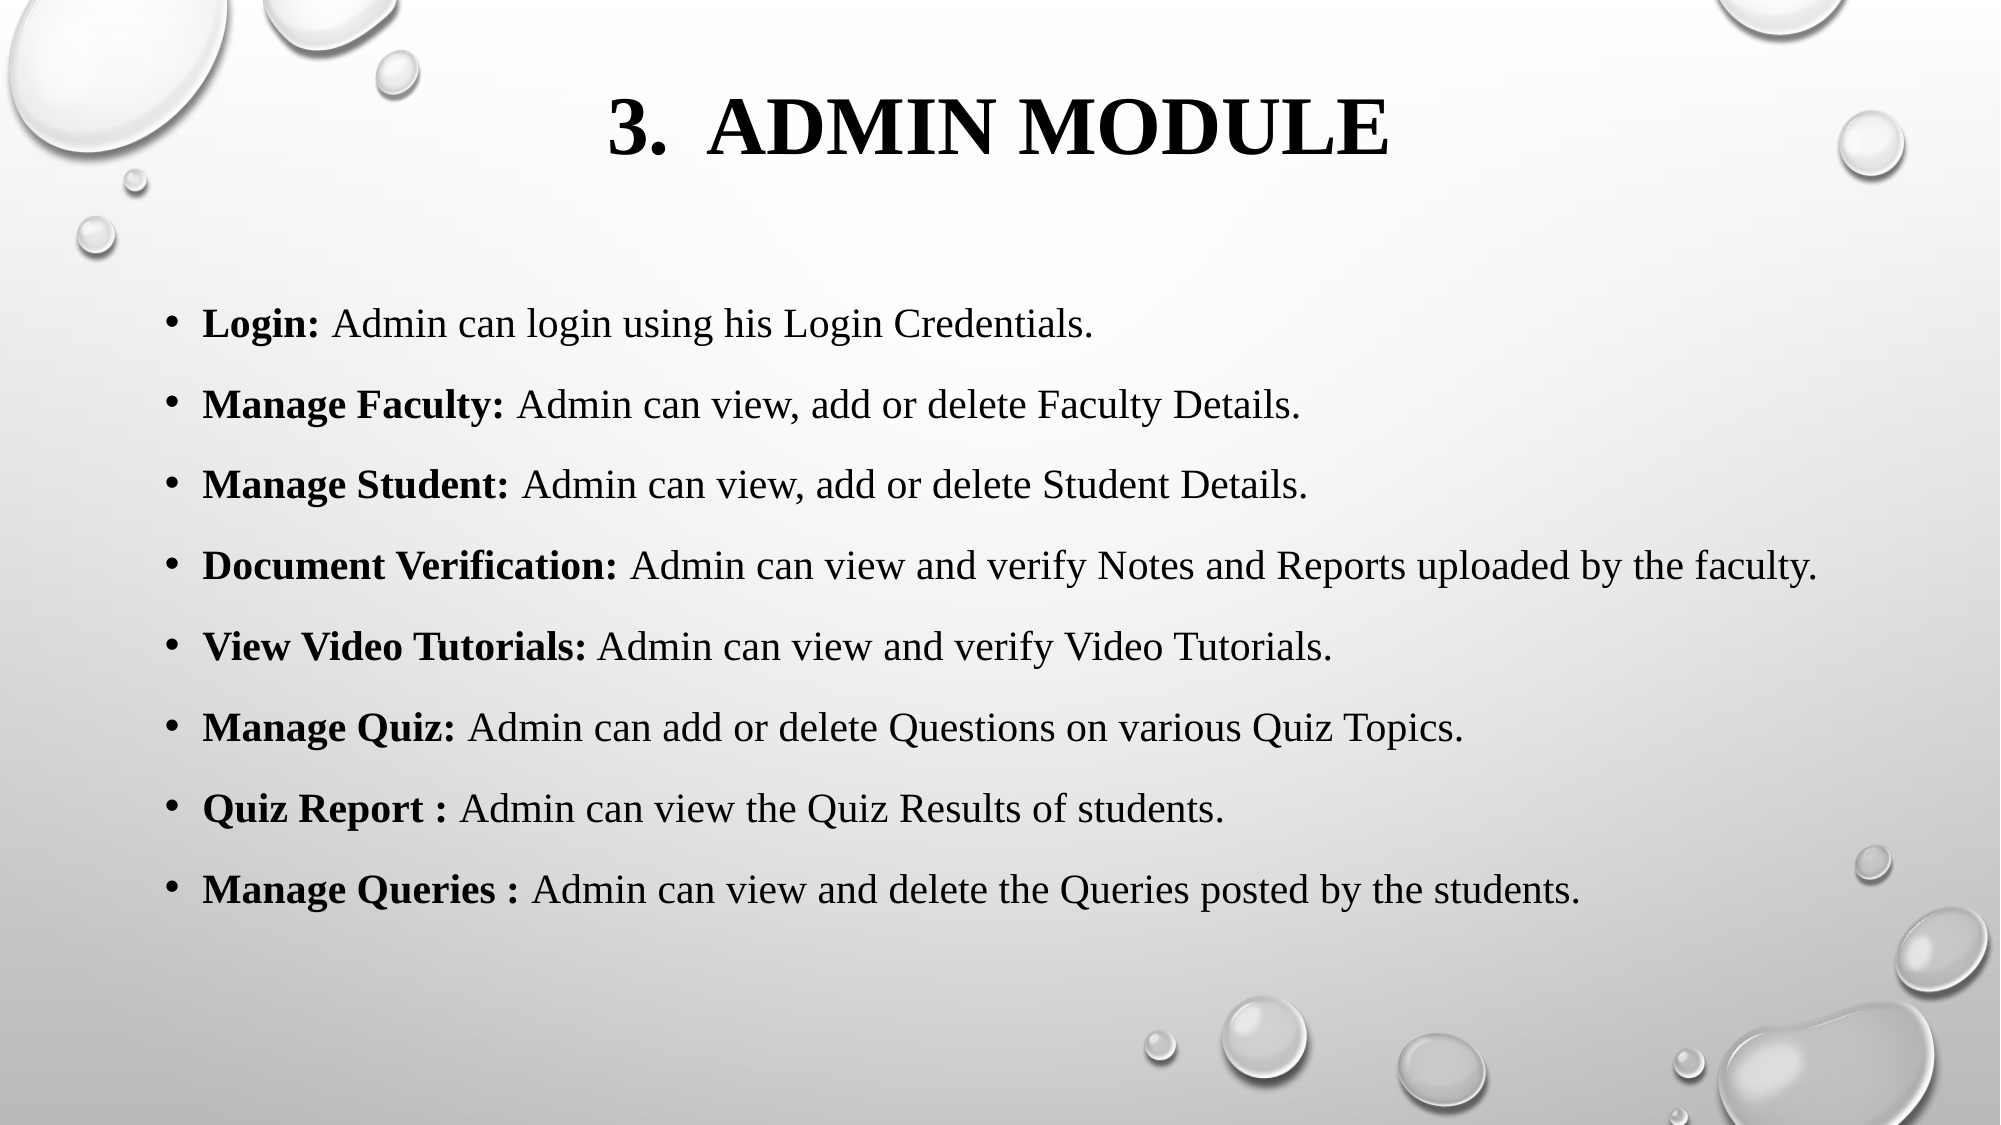

# 3.  Admin module
Login: Admin can login using his Login Credentials.
Manage Faculty: Admin can view, add or delete Faculty Details.
Manage Student: Admin can view, add or delete Student Details.
Document Verification: Admin can view and verify Notes and Reports uploaded by the faculty.
View Video Tutorials: Admin can view and verify Video Tutorials.
Manage Quiz: Admin can add or delete Questions on various Quiz Topics.
Quiz Report : Admin can view the Quiz Results of students.
Manage Queries : Admin can view and delete the Queries posted by the students.